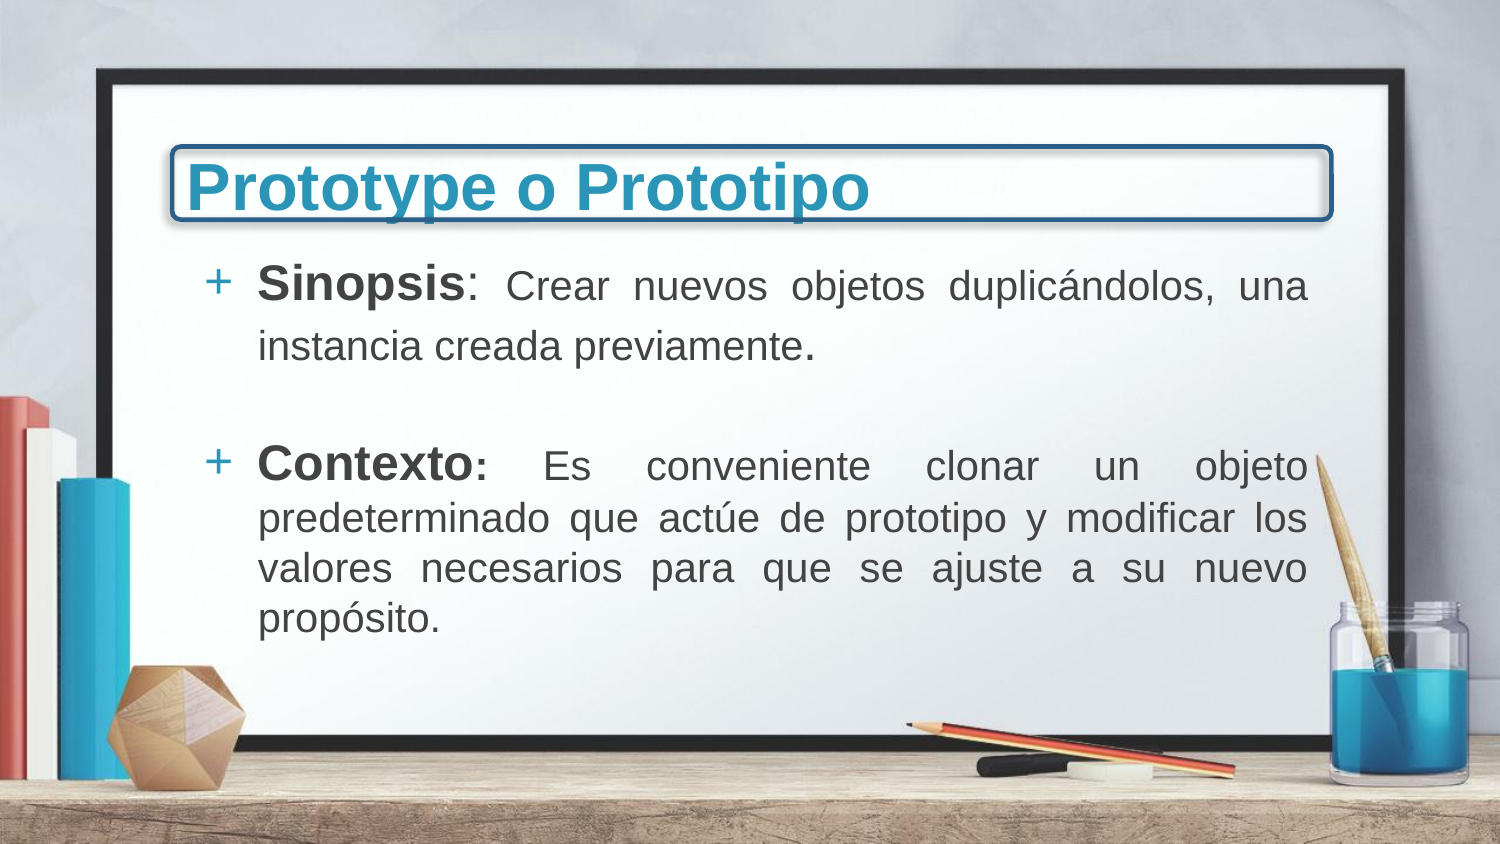

Prototype o Prototipo

Sinopsis: Crear nuevos objetos duplicándolos, una instancia creada previamente.

Contexto: Es conveniente clonar un objeto predeterminado que actúe de prototipo y modificar los valores necesarios para que se ajuste a su nuevo propósito.